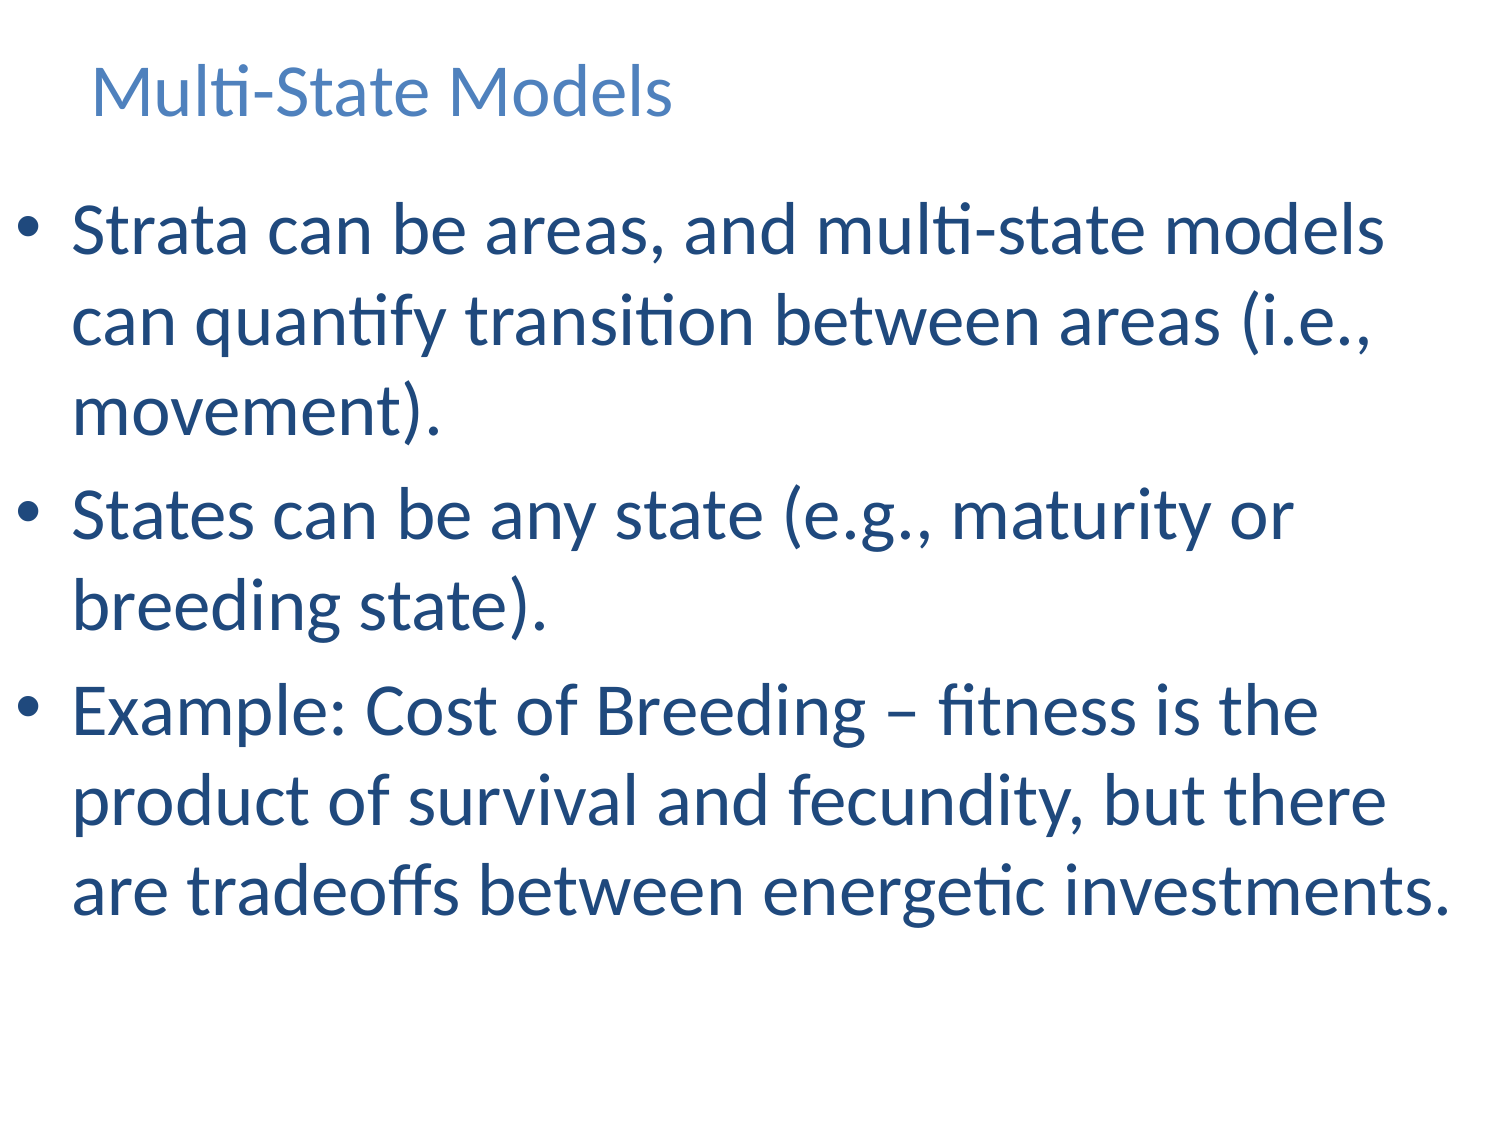

# Multi-State Models
Strata can be areas, and multi-state models can quantify transition between areas (i.e., movement).
States can be any state (e.g., maturity or breeding state).
Example: Cost of Breeding – fitness is the product of survival and fecundity, but there are tradeoffs between energetic investments.